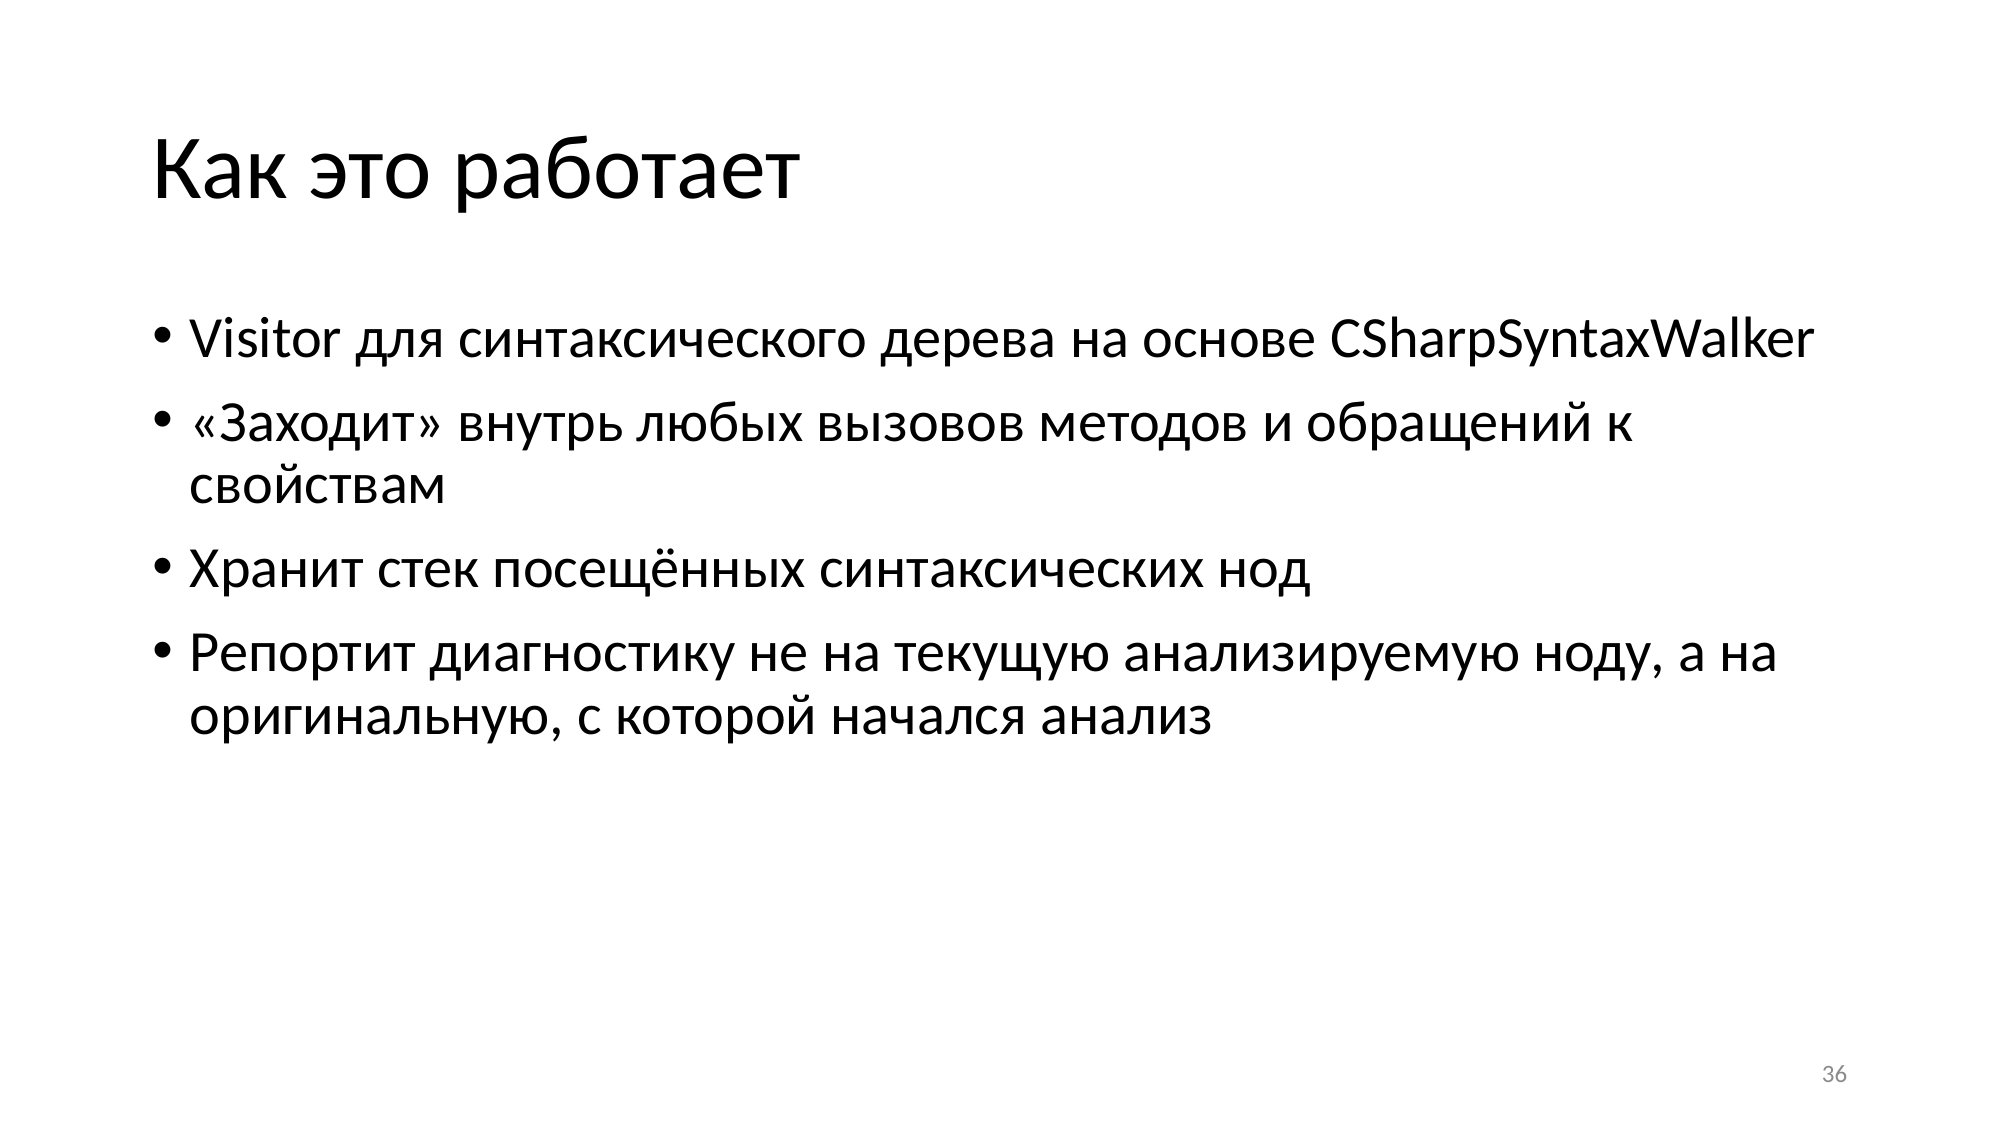

# Как это работает
Visitor для синтаксического дерева на основе CSharpSyntaxWalker
«Заходит» внутрь любых вызовов методов и обращений к свойствам
Хранит стек посещённых синтаксических нод
Репортит диагностику не на текущую анализируемую ноду, а на оригинальную, с которой начался анализ
36